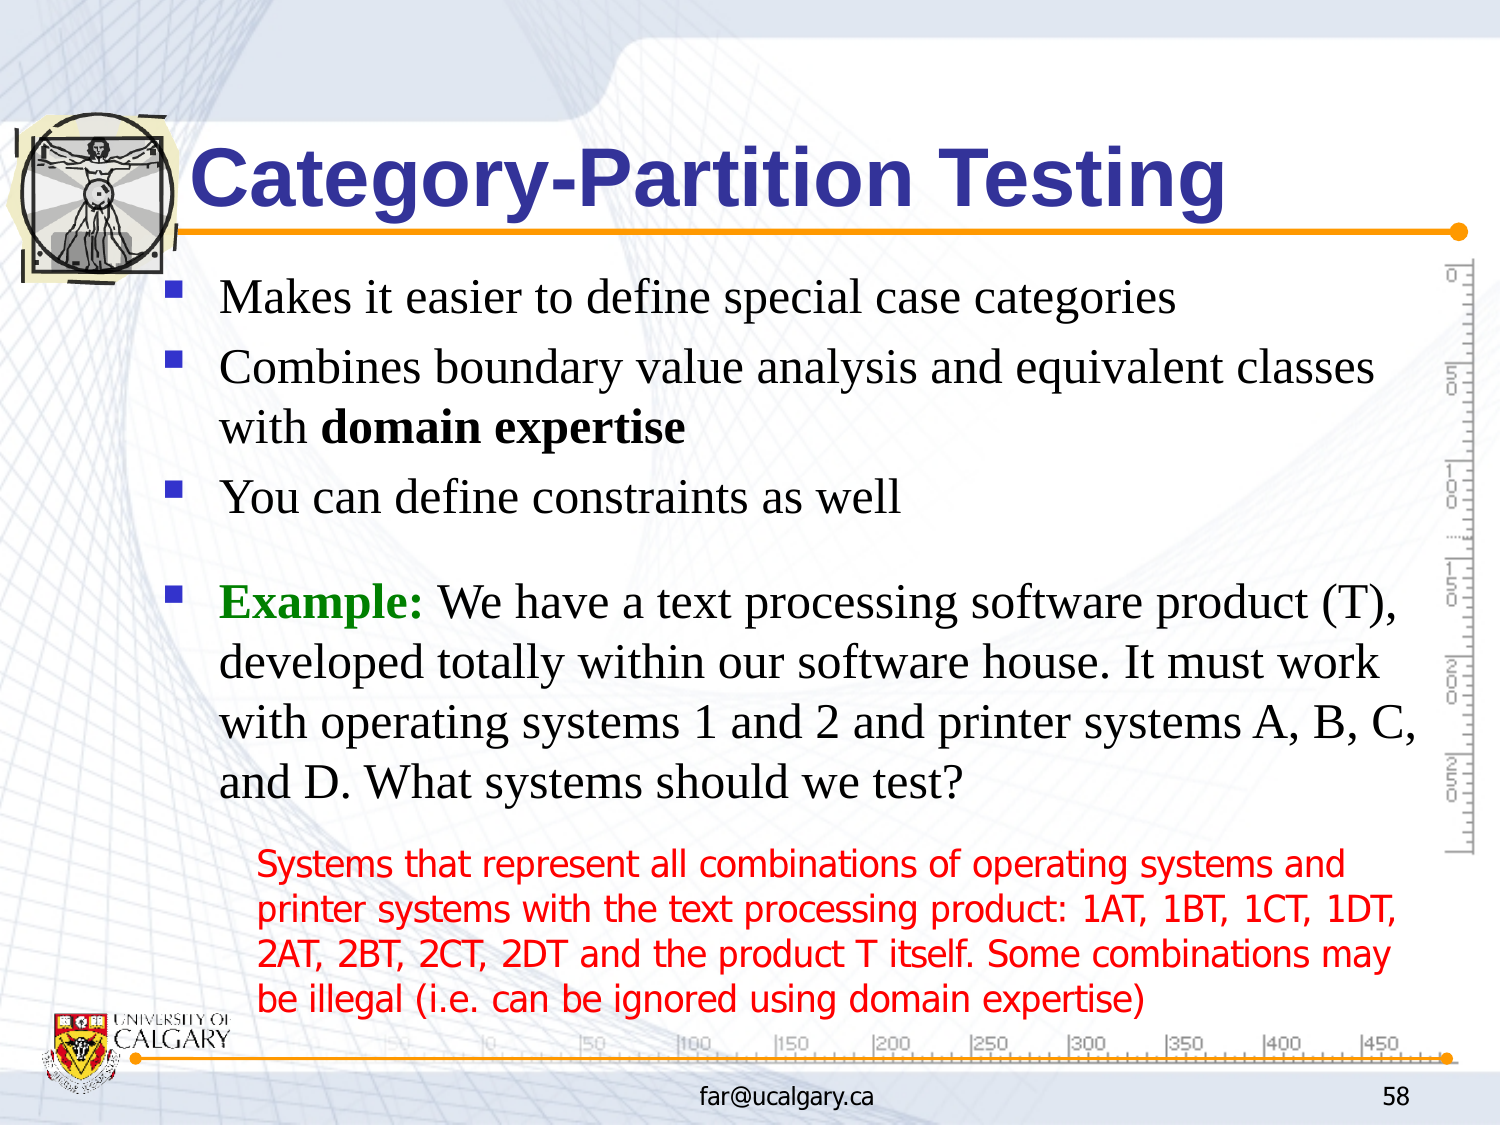

# Category-Partition Testing
Makes it easier to define special case categories
Combines boundary value analysis and equivalent classes with domain expertise
You can define constraints as well

Example: We have a text processing software product (T), developed totally within our software house. It must work with operating systems 1 and 2 and printer systems A, B, C, and D. What systems should we test?

Systems that represent all combinations of operating systems and printer systems with the text processing product: 1AT, 1BT, 1CT, 1DT, 2AT, 2BT, 2CT, 2DT and the product T itself. Some combinations may be illegal (i.e. can be ignored using domain expertise)
far@ucalgary.ca
58